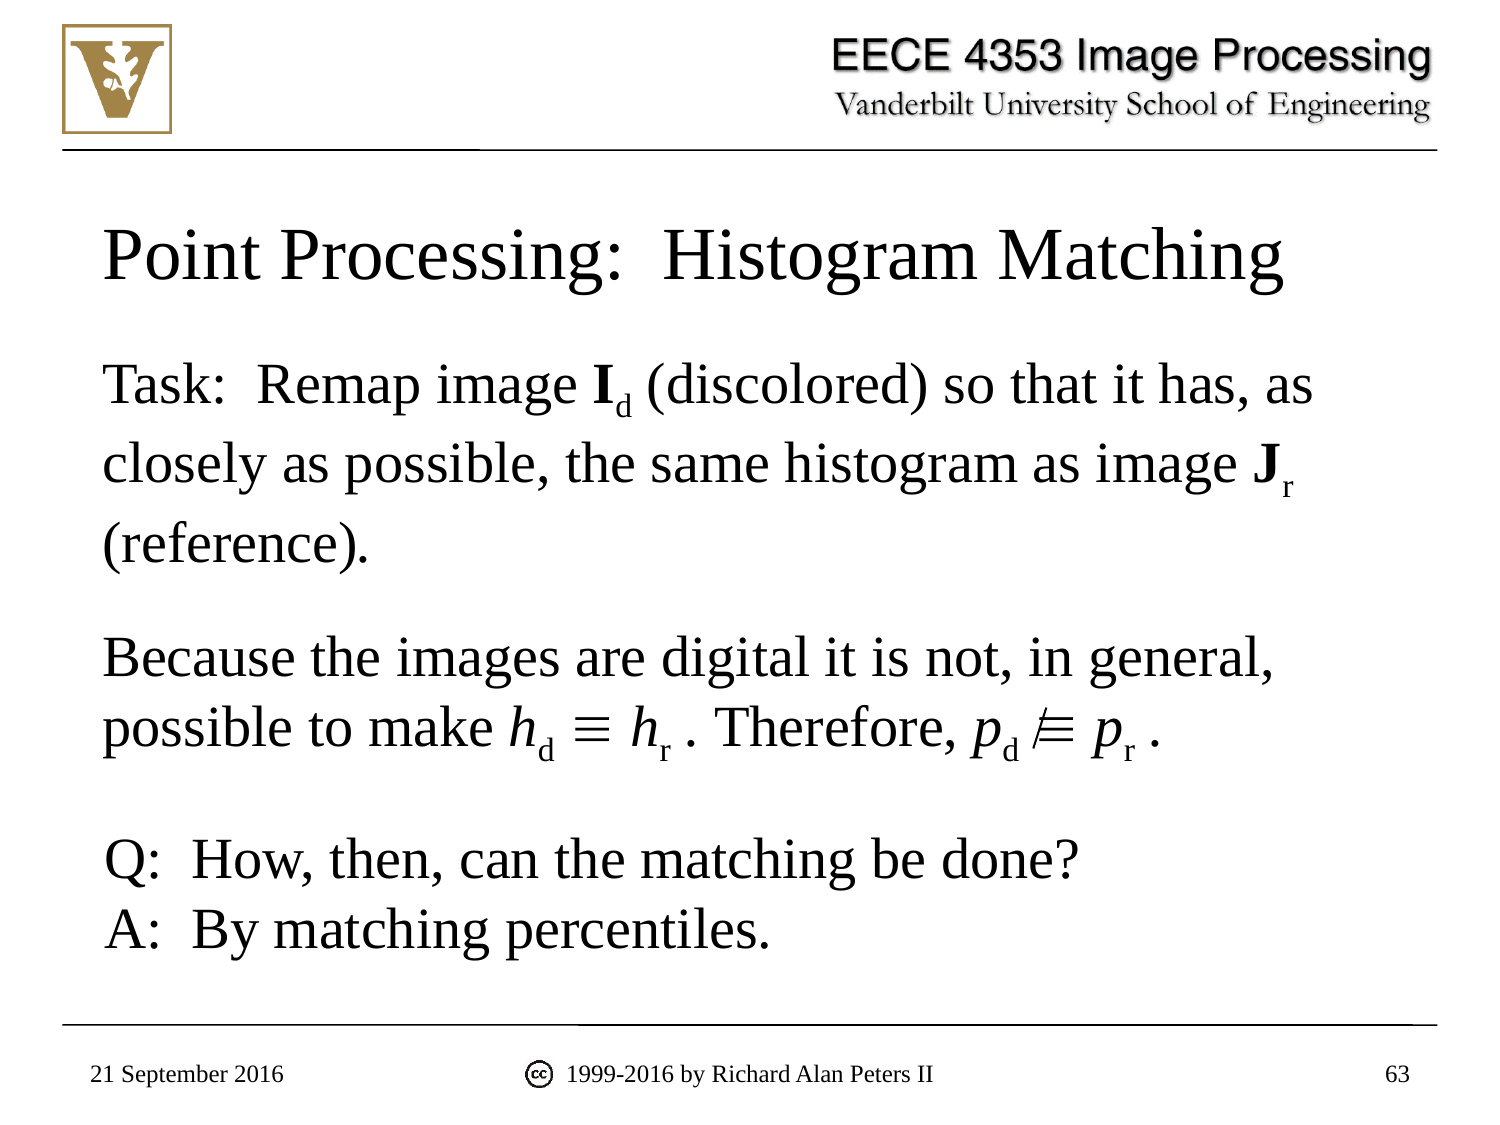

# Point Processing:  Histogram Matching
Task:  Remap image Id (discolored) so that it has, as closely as possible, the same histogram as image Jr (reference).
Because the images are digital it is not, in general, possible to make hd ≡ hr . Therefore, pd ≡ pr .

Q:  How, then, can the matching be done?
A:  By matching percentiles.
21 September 2016
1999-2016 by Richard Alan Peters II
63